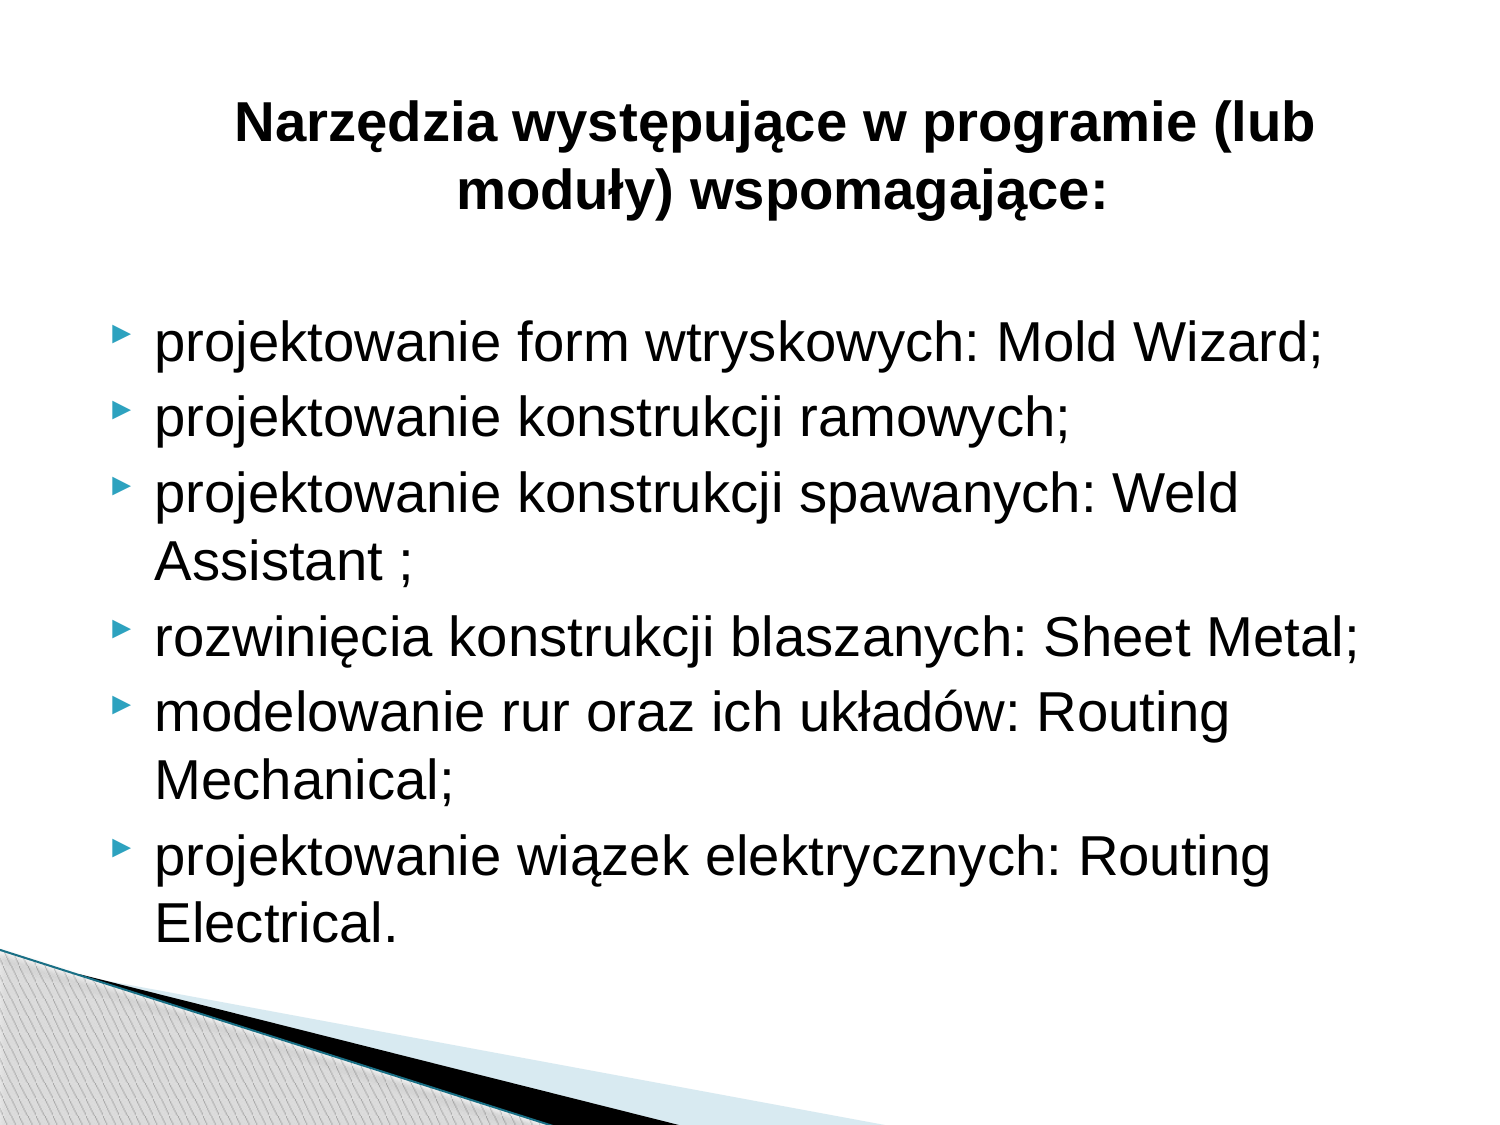

#
  Narzędzia występujące w programie (lub moduły) wspomagające:

projektowanie form wtryskowych: Mold Wizard;
projektowanie konstrukcji ramowych;
projektowanie konstrukcji spawanych: Weld Assistant ;
rozwinięcia konstrukcji blaszanych: Sheet Metal;
modelowanie rur oraz ich układów: Routing Mechanical;
projektowanie wiązek elektrycznych: Routing Electrical.